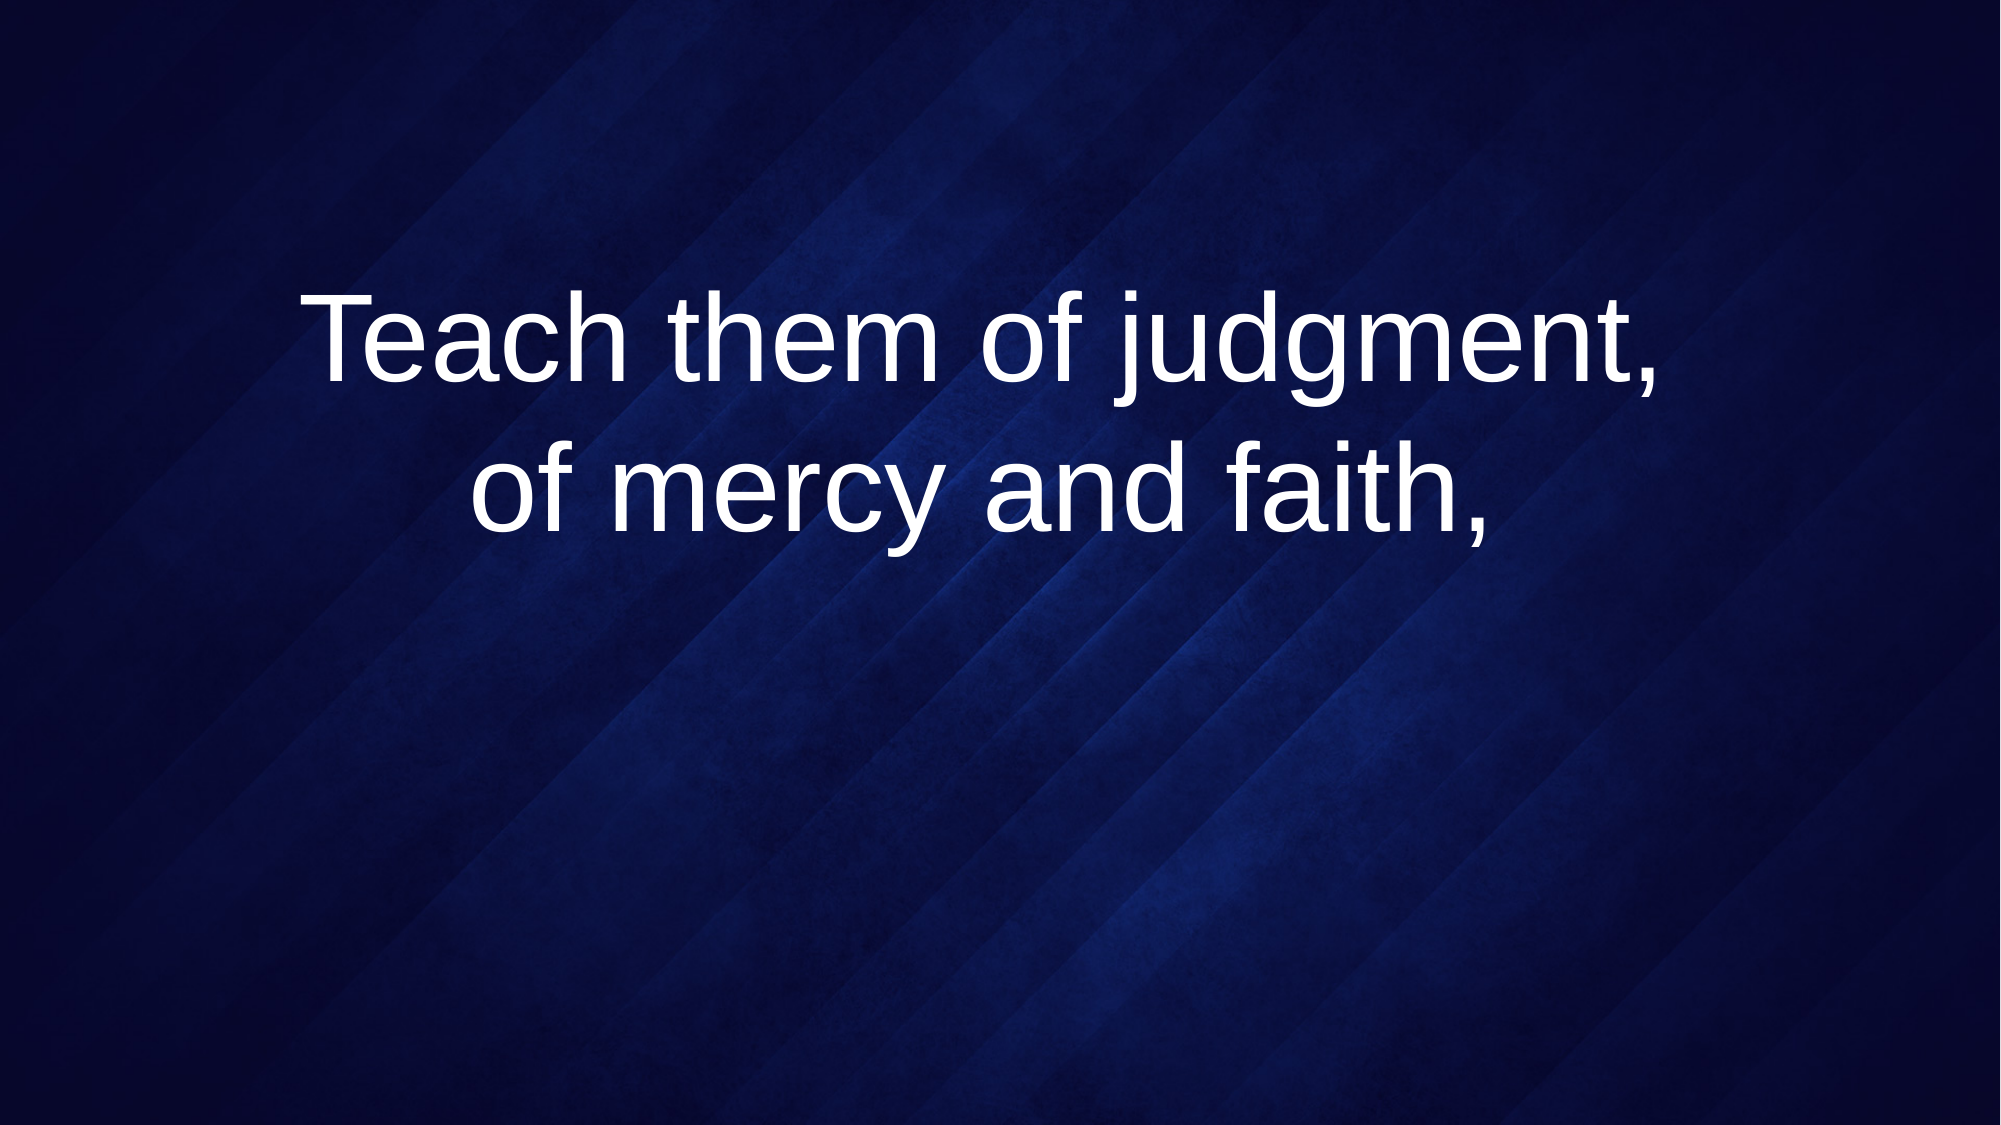

# Teach them of judgment, of mercy and faith,